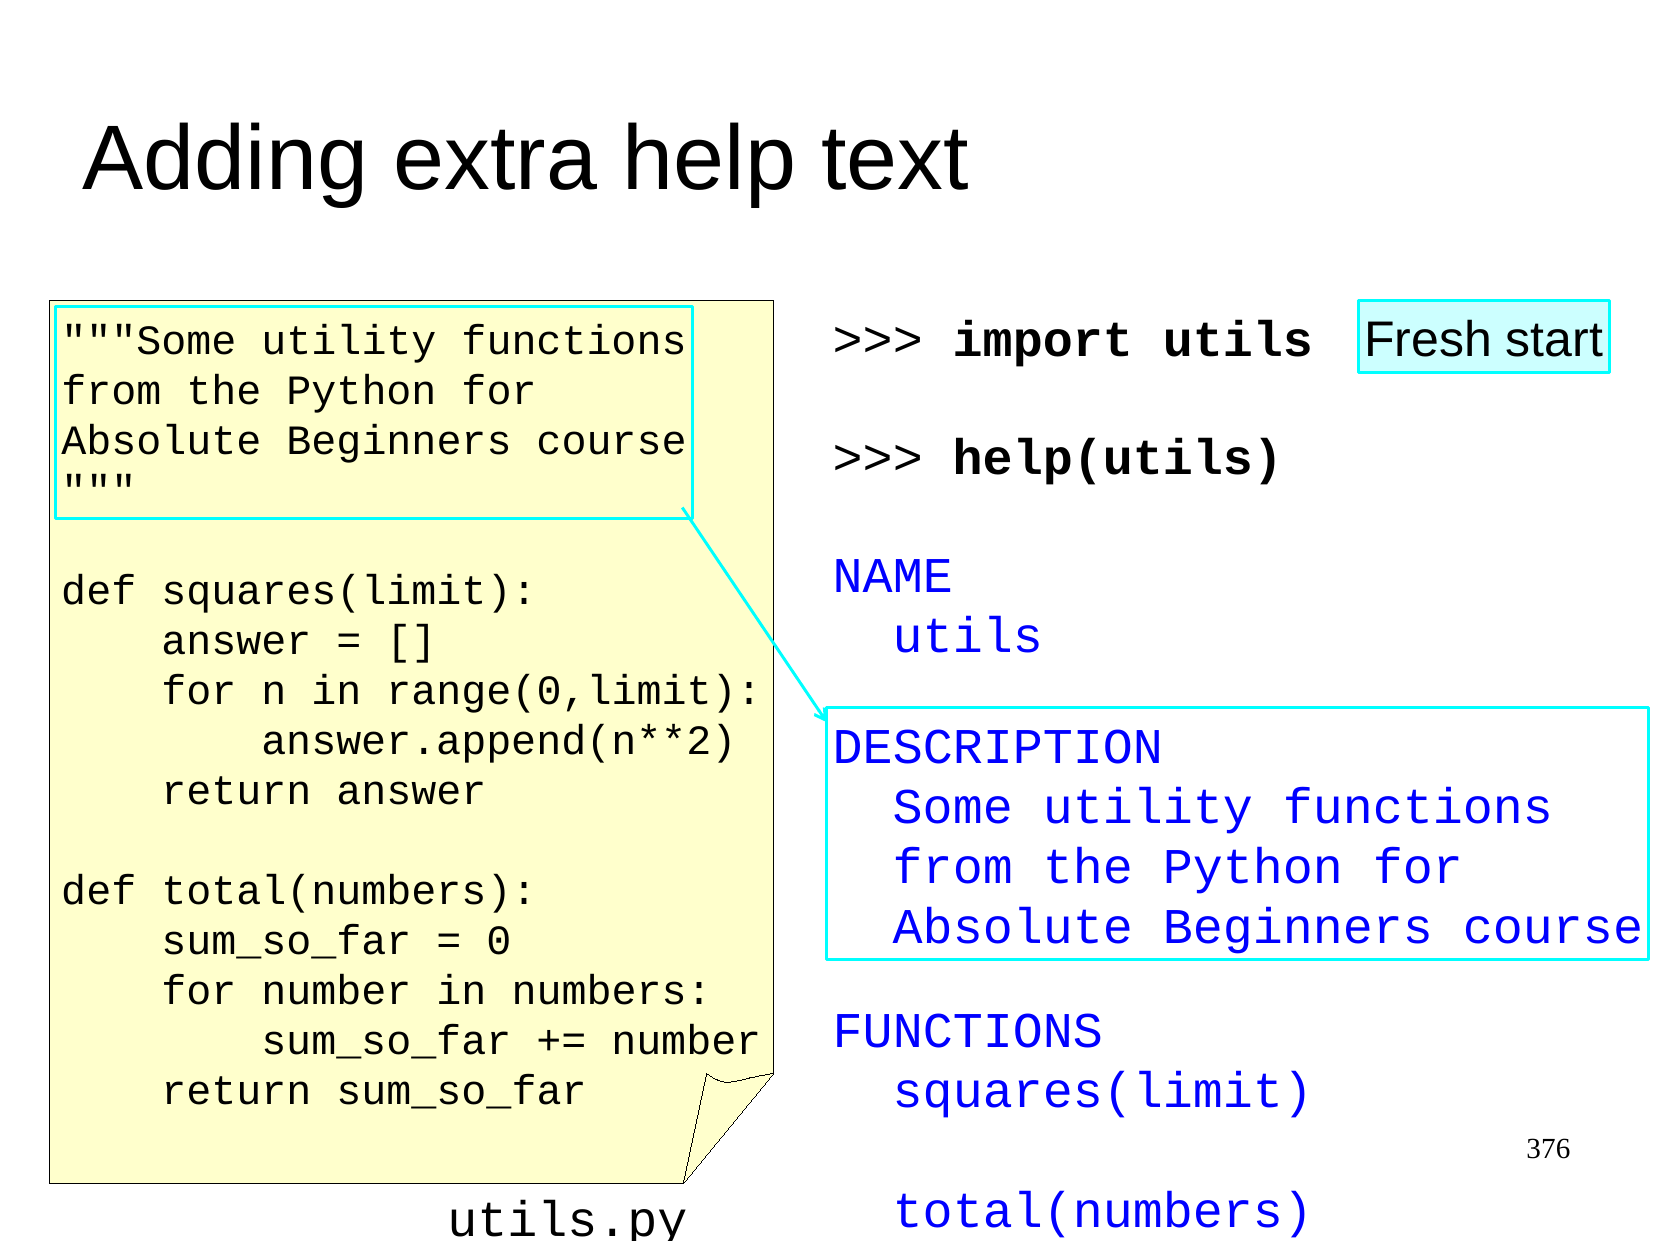

Adding extra help text

def squares(limit):
    answer = []
    for n in range(0,limit):
        answer.append(n**2)
    return answer

def total(numbers):
    sum_so_far = 0
    for number in numbers:
        sum_so_far += number
    return sum_so_far
>>>
import utils
Fresh start
"""Some utility functions
from the Python for
Absolute Beginners course
"""
>>>
help(utils)
NAME
  utils
DESCRIPTION
  Some utility functions
  from the Python for
  Absolute Beginners course
FUNCTIONS
  squares(limit)

  total(numbers)
376
utils.py